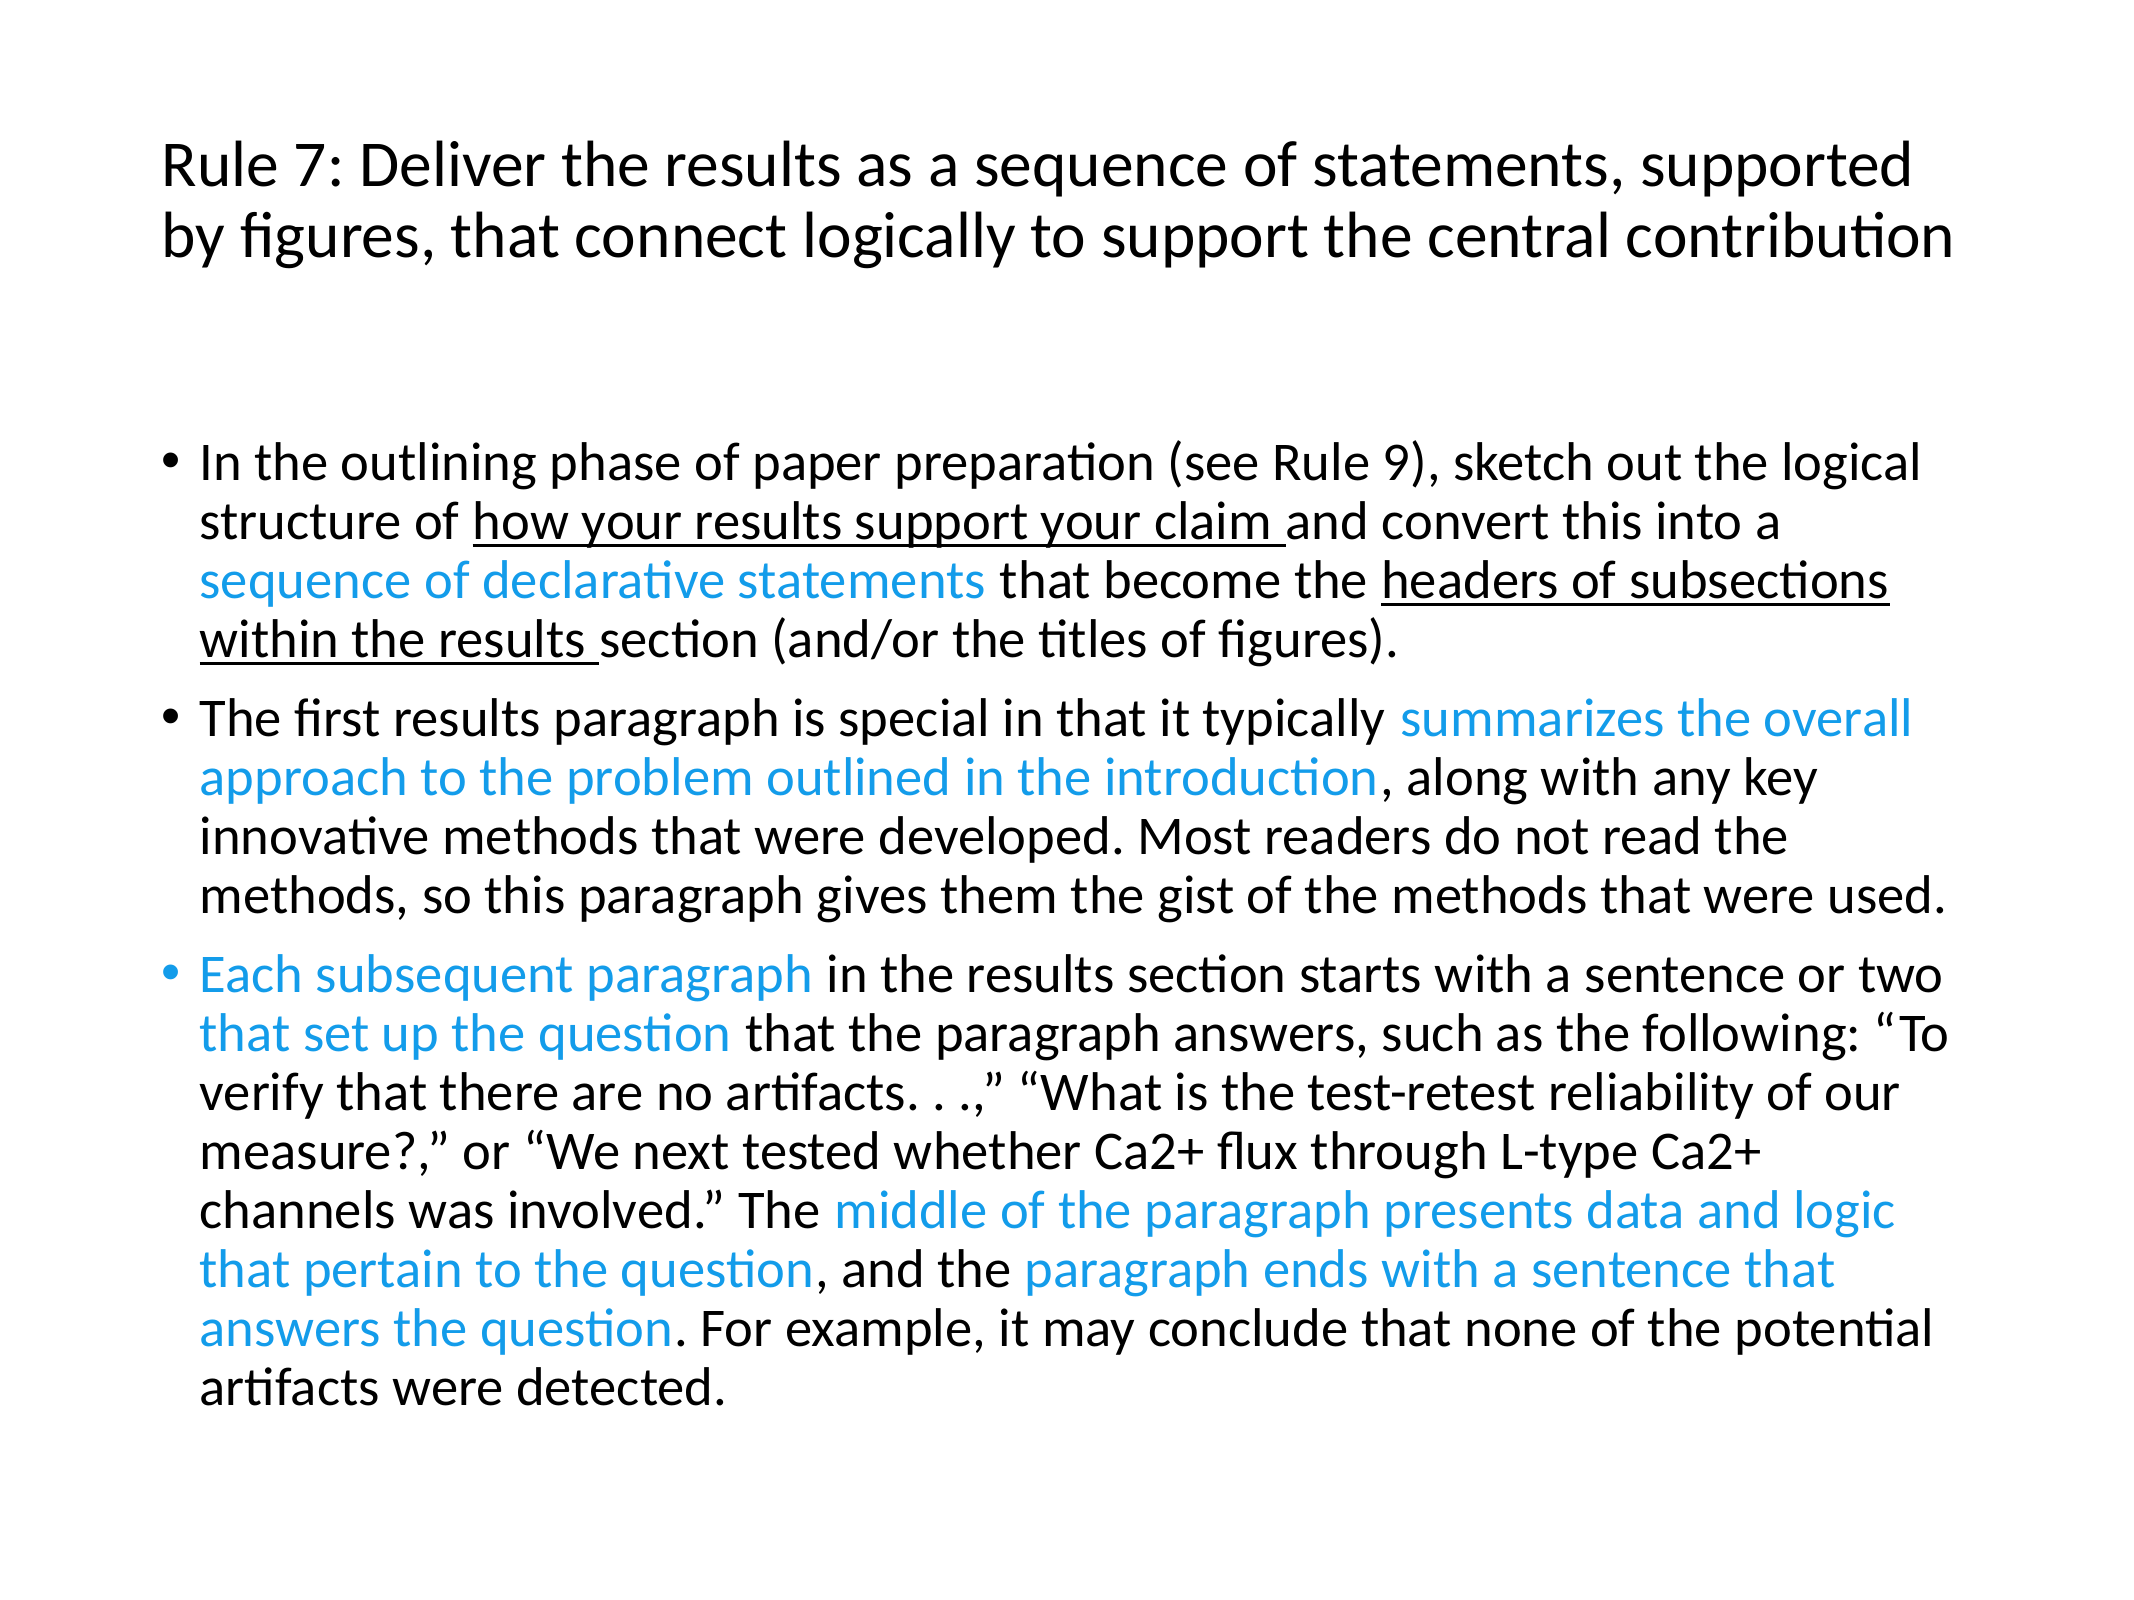

# Rule 7: Deliver the results as a sequence of statements, supported by figures, that connect logically to support the central contribution
In the outlining phase of paper preparation (see Rule 9), sketch out the logical structure of how your results support your claim and convert this into a sequence of declarative statements that become the headers of subsections within the results section (and/or the titles of figures).
The first results paragraph is special in that it typically summarizes the overall approach to the problem outlined in the introduction, along with any key innovative methods that were developed. Most readers do not read the methods, so this paragraph gives them the gist of the methods that were used.
Each subsequent paragraph in the results section starts with a sentence or two that set up the question that the paragraph answers, such as the following: “To verify that there are no artifacts. . .,” “What is the test-retest reliability of our measure?,” or “We next tested whether Ca2+ flux through L-type Ca2+ channels was involved.” The middle of the paragraph presents data and logic that pertain to the question, and the paragraph ends with a sentence that answers the question. For example, it may conclude that none of the potential artifacts were detected.